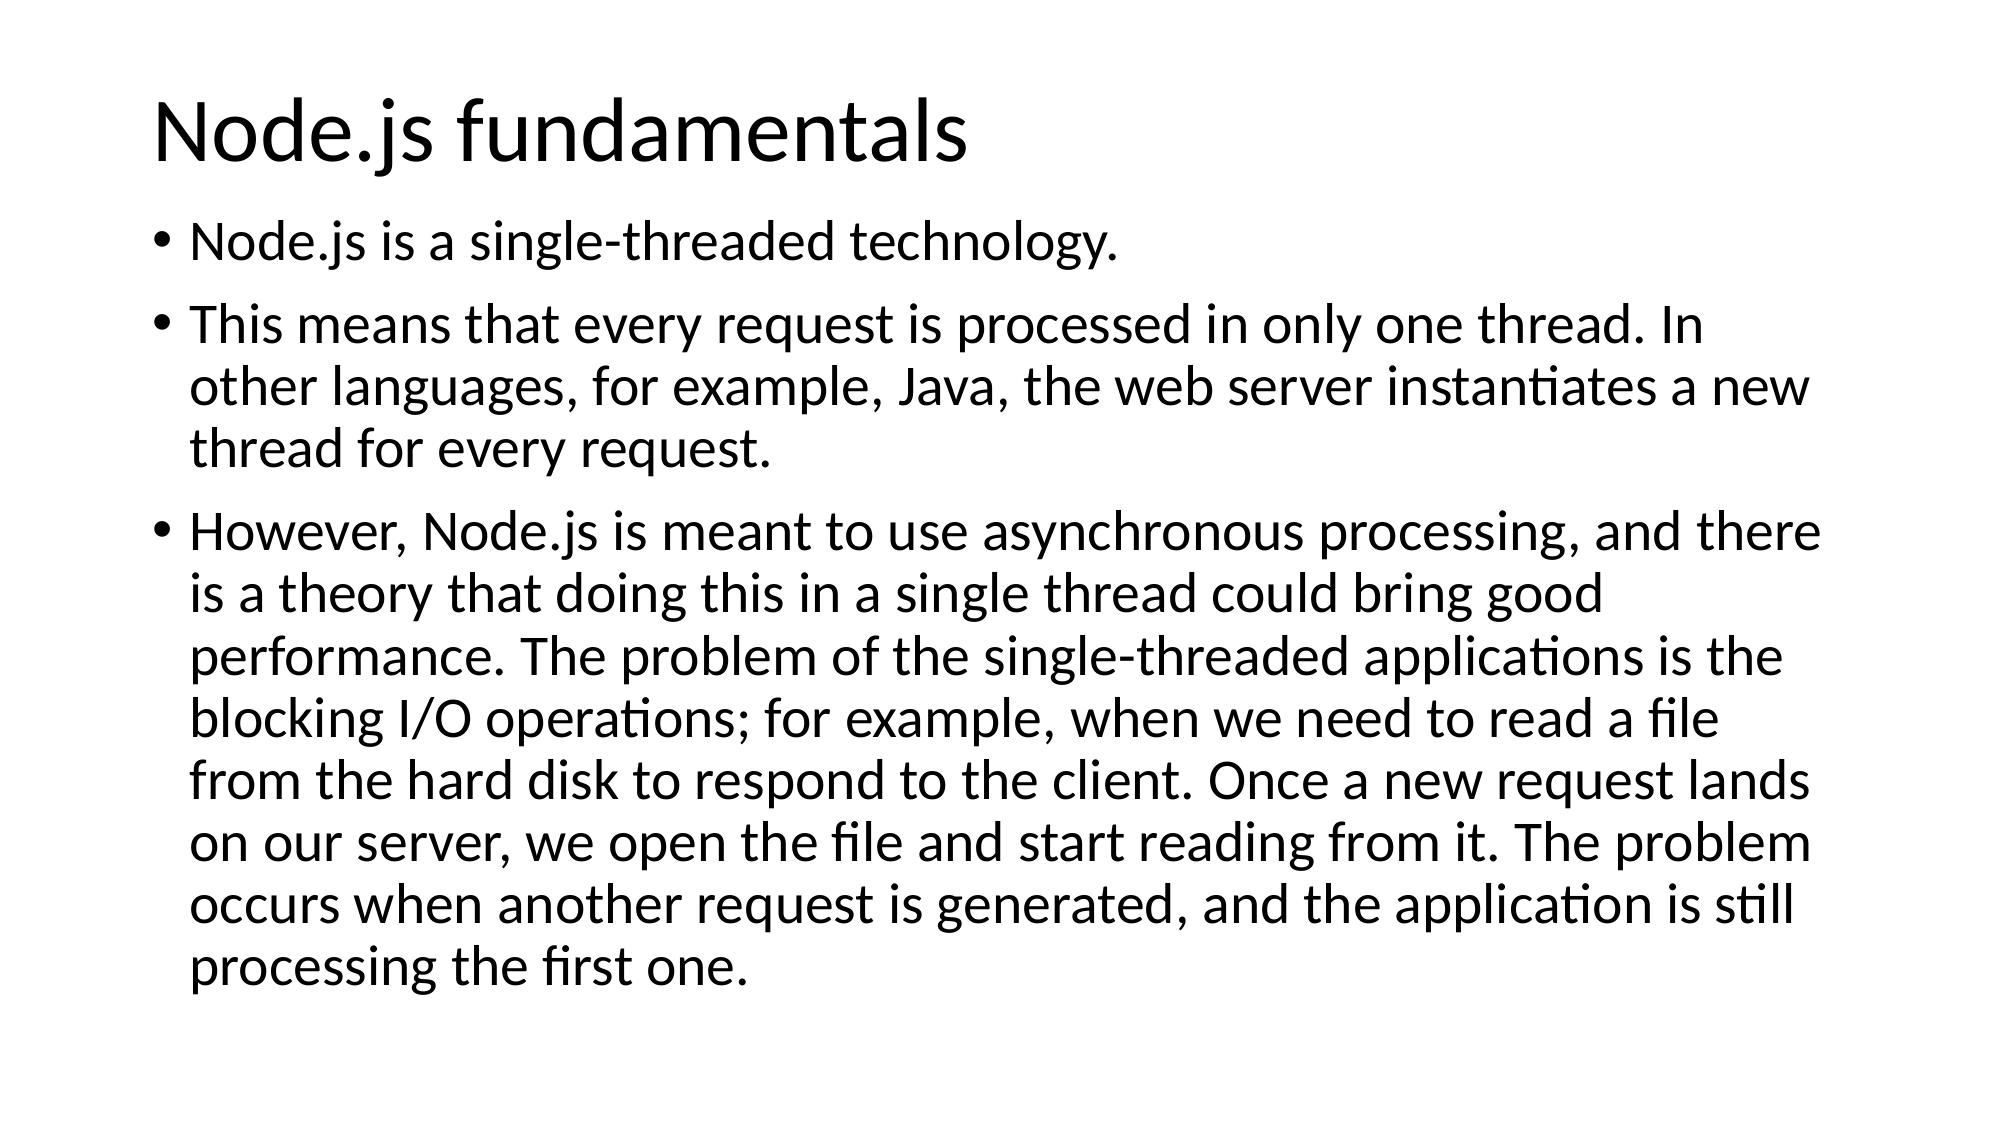

# Node.js fundamentals
Node.js is a single-threaded technology.
This means that every request is processed in only one thread. In other languages, for example, Java, the web server instantiates a new thread for every request.
However, Node.js is meant to use asynchronous processing, and there is a theory that doing this in a single thread could bring good performance. The problem of the single-threaded applications is the blocking I/O operations; for example, when we need to read a file from the hard disk to respond to the client. Once a new request lands on our server, we open the file and start reading from it. The problem occurs when another request is generated, and the application is still processing the first one.